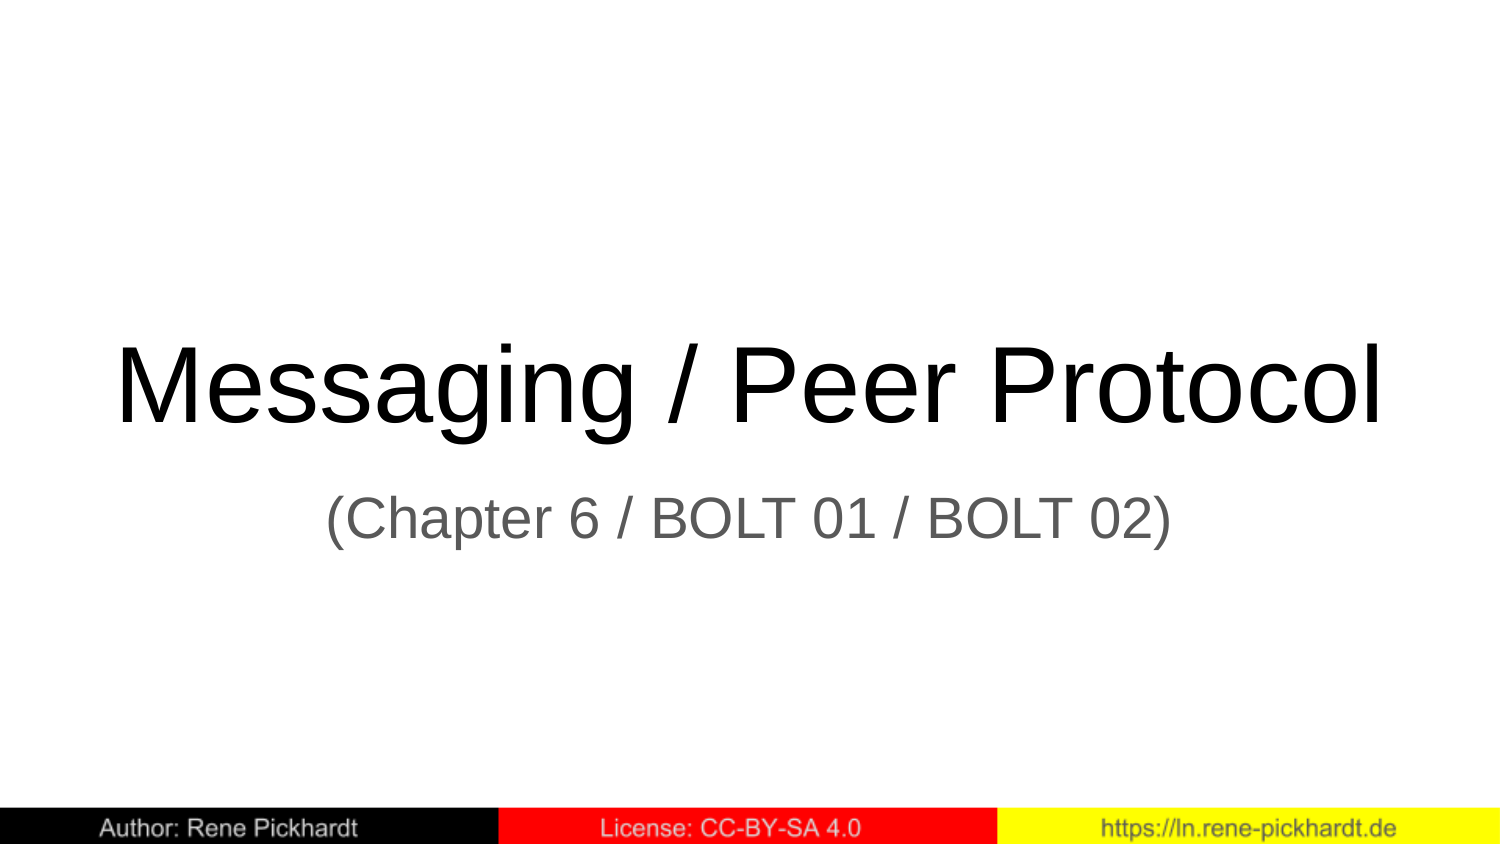

# Messaging / Peer Protocol
(Chapter 6 / BOLT 01 / BOLT 02)